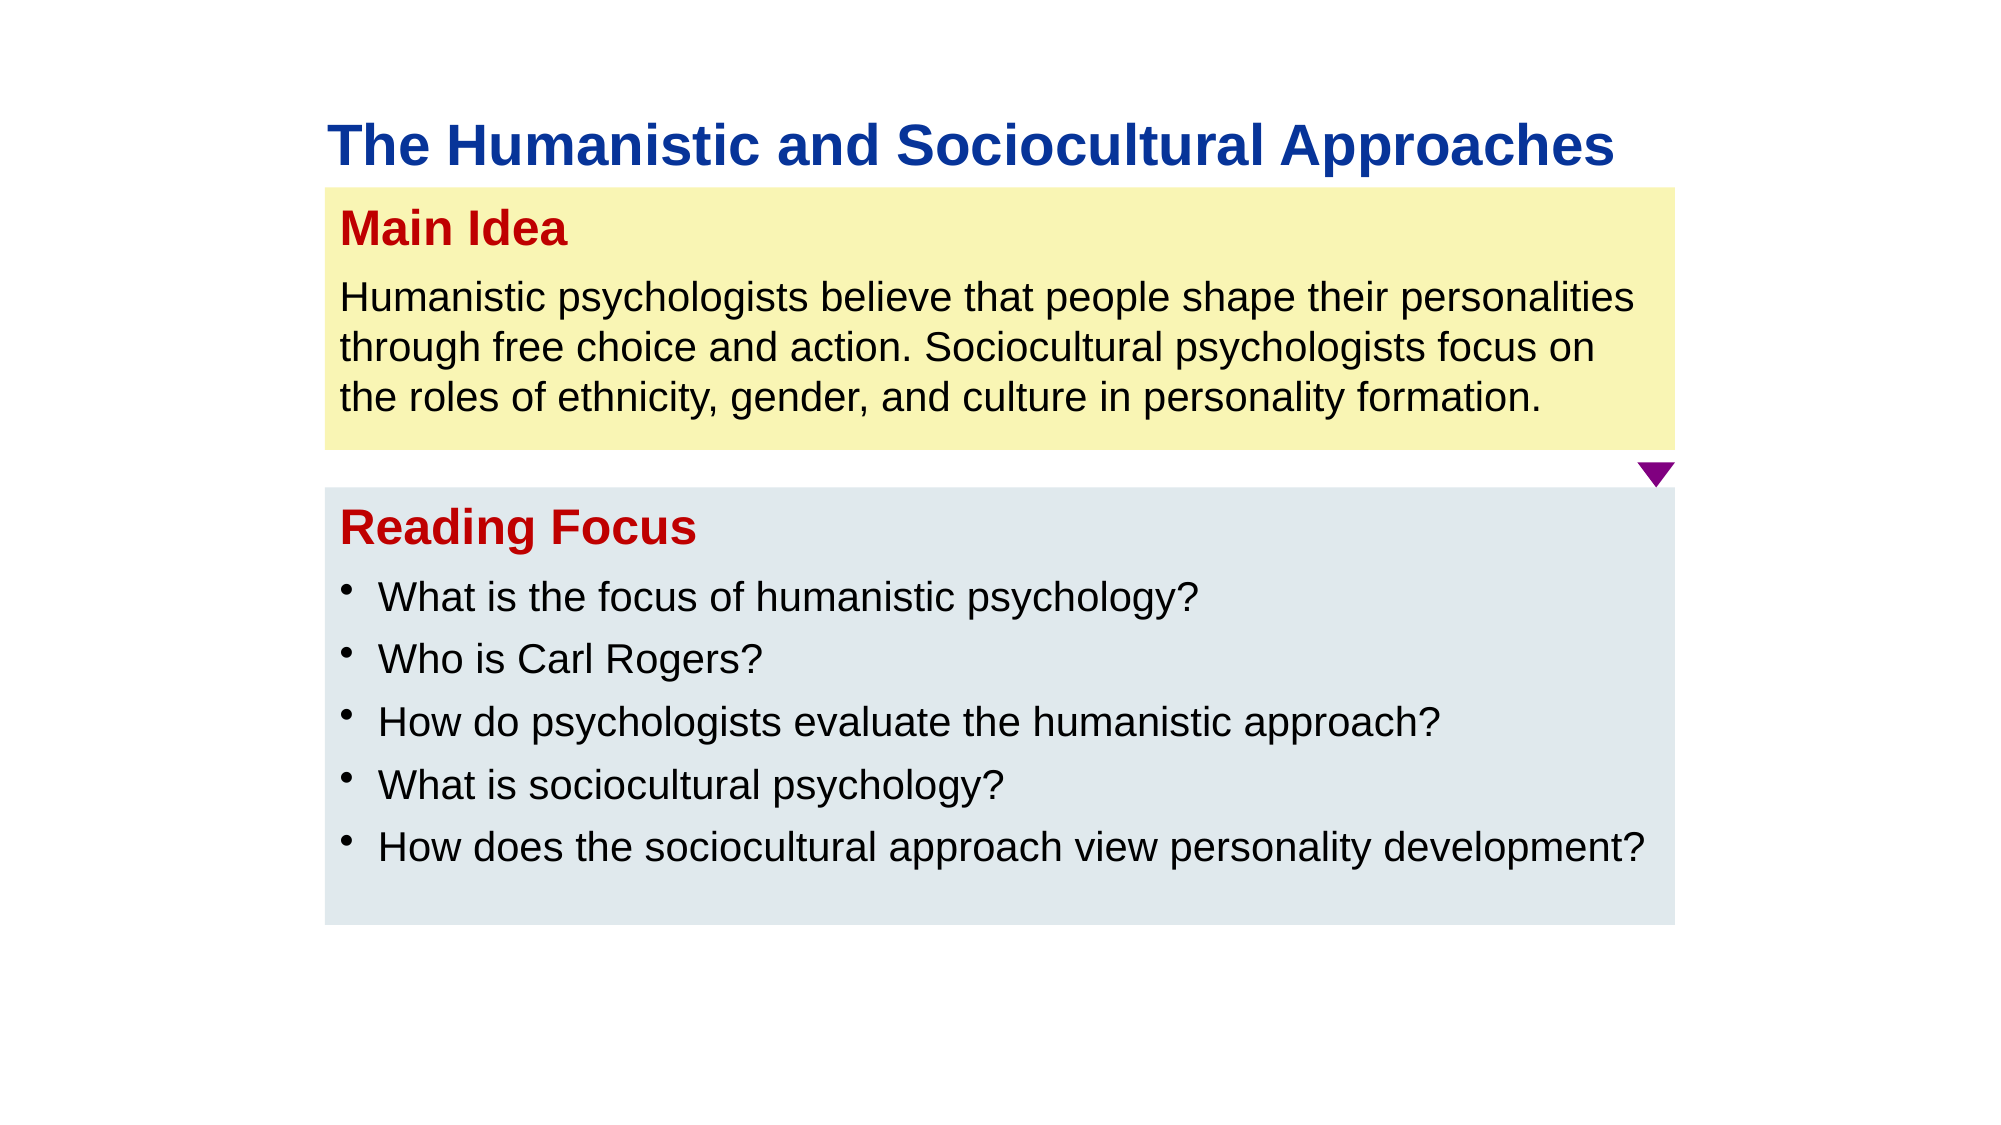

The Humanistic and Sociocultural Approaches
Main Idea
Humanistic psychologists believe that people shape their personalities through free choice and action. Sociocultural psychologists focus on the roles of ethnicity, gender, and culture in personality formation.

Reading Focus
What is the focus of humanistic psychology?
Who is Carl Rogers?
How do psychologists evaluate the humanistic approach?
What is sociocultural psychology?
How does the sociocultural approach view personality development?